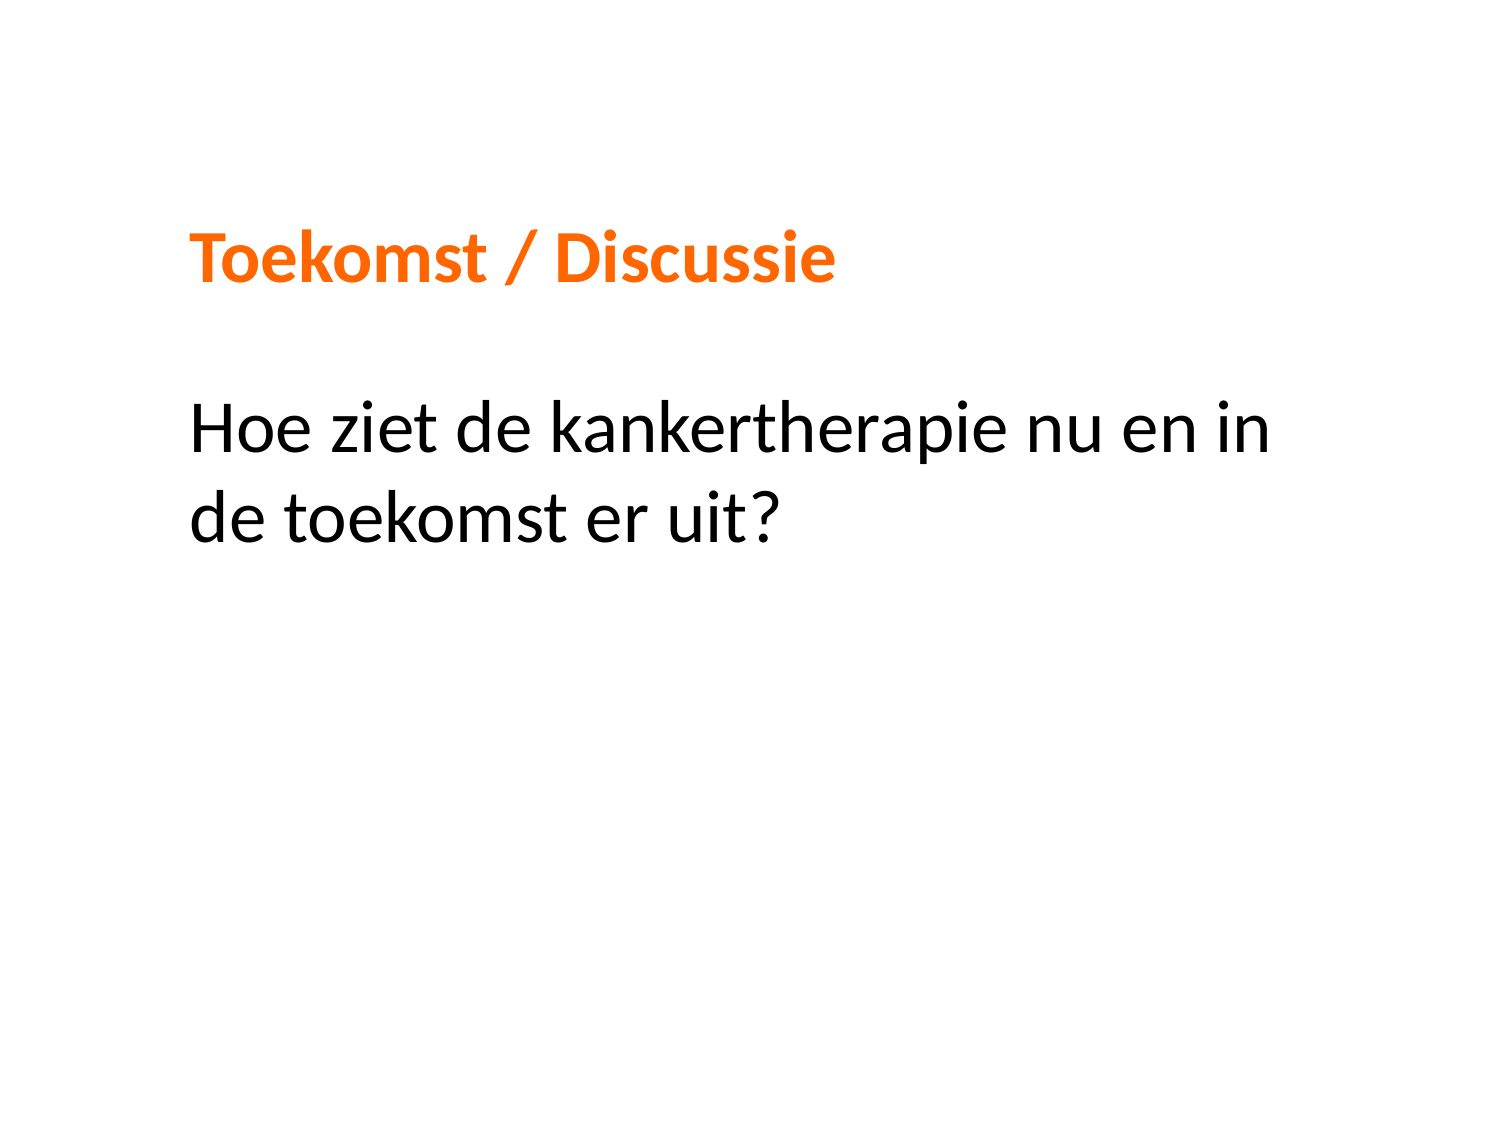

Toekomst / Discussie

Hoe ziet de kankertherapie nu en in de toekomst er uit?